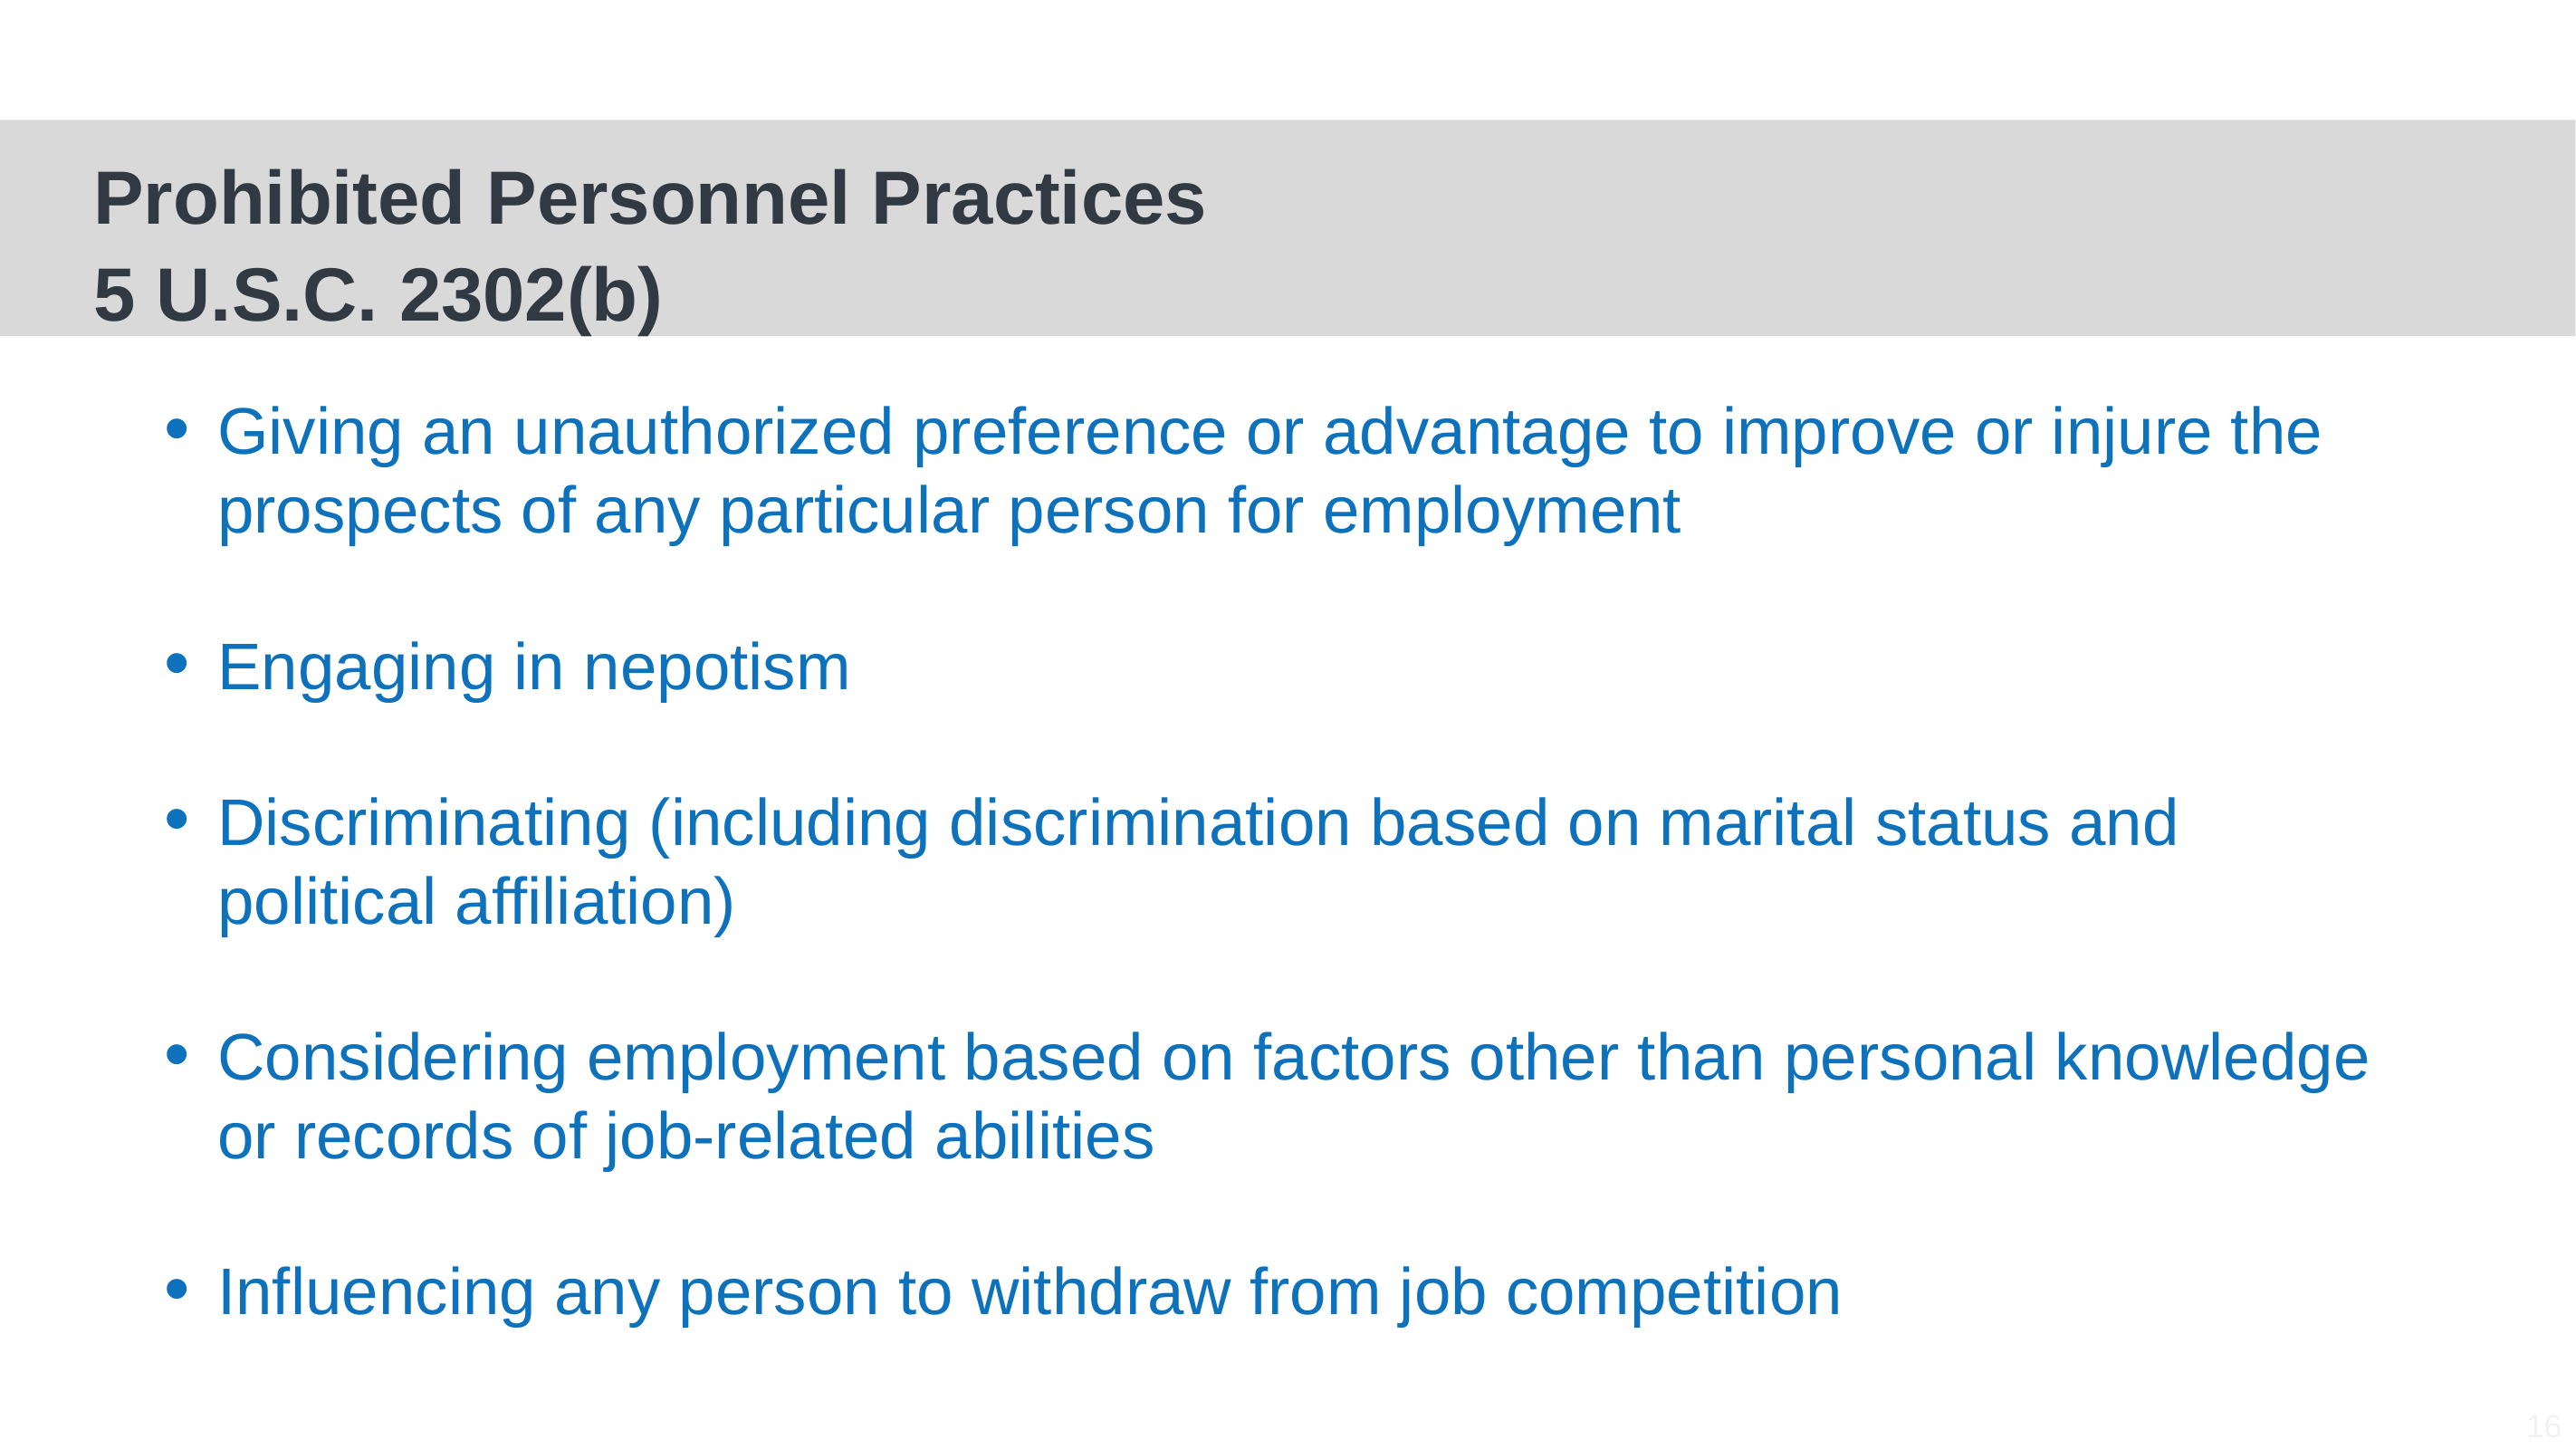

# Prohibited Personnel Practices 5 U.S.C. 2302(b)
Giving an unauthorized preference or advantage to improve or injure the prospects of any particular person for employment
Engaging in nepotism
Discriminating (including discrimination based on marital status and political affiliation)
Considering employment based on factors other than personal knowledge or records of job-related abilities
Influencing any person to withdraw from job competition

16